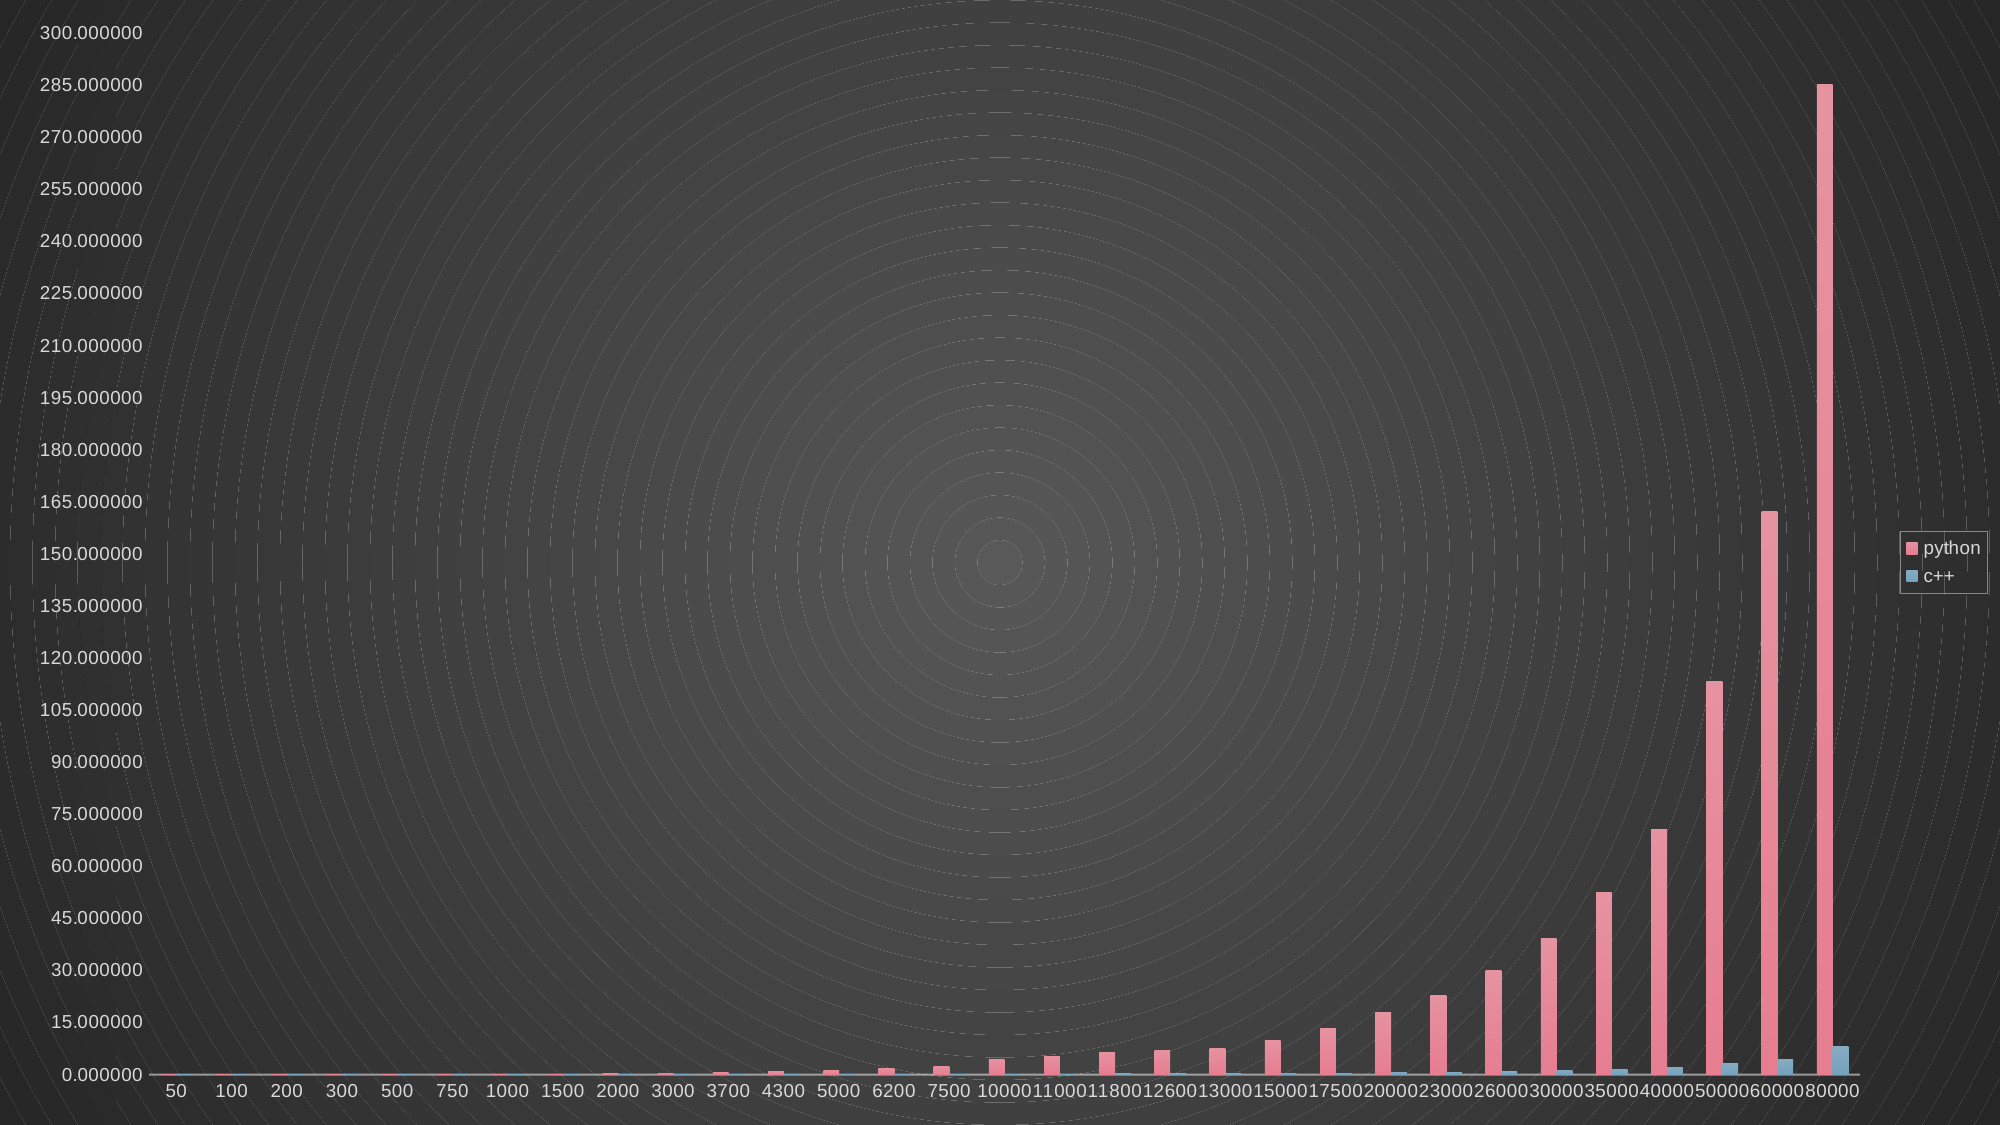

### Chart

| Category |  |  |
|---|---|---|
| 50 | 0.0 | 0.0 |
| 100 | 0.00101089477539062 | 0.0 |
| 200 | 0.002000093460083 | 0.0 |
| 300 | 0.00300073623657226 | 0.001 |
| 500 | 0.0109879970550537 | 0.0 |
| 750 | 0.0230004787445068 | 0.001 |
| 1000 | 0.0413553714752197 | 0.002 |
| 1500 | 0.0866494178771972 | 0.003 |
| 2000 | 0.172359466552734 | 0.005 |
| 3000 | 0.388531446456909 | 0.011 |
| 3700 | 0.584167003631591 | 0.017 |
| 4300 | 0.802934408187866 | 0.026 |
| 5000 | 1.08002400398254 | 0.031 |
| 6200 | 1.65165734291076 | 0.049 |
| 7500 | 2.40542674064636 | 0.072 |
| 10000 | 4.28283953666687 | 0.122 |
| 11000 | 5.11477041244506 | 0.153 |
| 11800 | 6.28527450561523 | 0.174 |
| 12600 | 6.87863636016845 | 0.193 |
| 13000 | 7.44407749176025 | 0.205 |
| 15000 | 9.8298110961914 | 0.276 |
| 17500 | 13.2536506652832 | 0.378 |
| 20000 | 17.9900019168853 | 0.496 |
| 23000 | 22.790533542633 | 0.661 |
| 26000 | 30.0720384120941 | 0.866 |
| 30000 | 39.2112412452697 | 1.106 |
| 35000 | 52.3648653030395 | 1.52 |
| 40000 | 70.7602562904357 | 1.975 |
| 50000 | 113.141037940979 | 3.138 |
| 60000 | 162.196064949035 | 4.42 |
| 80000 | 285.304194211959 | 8.005 |